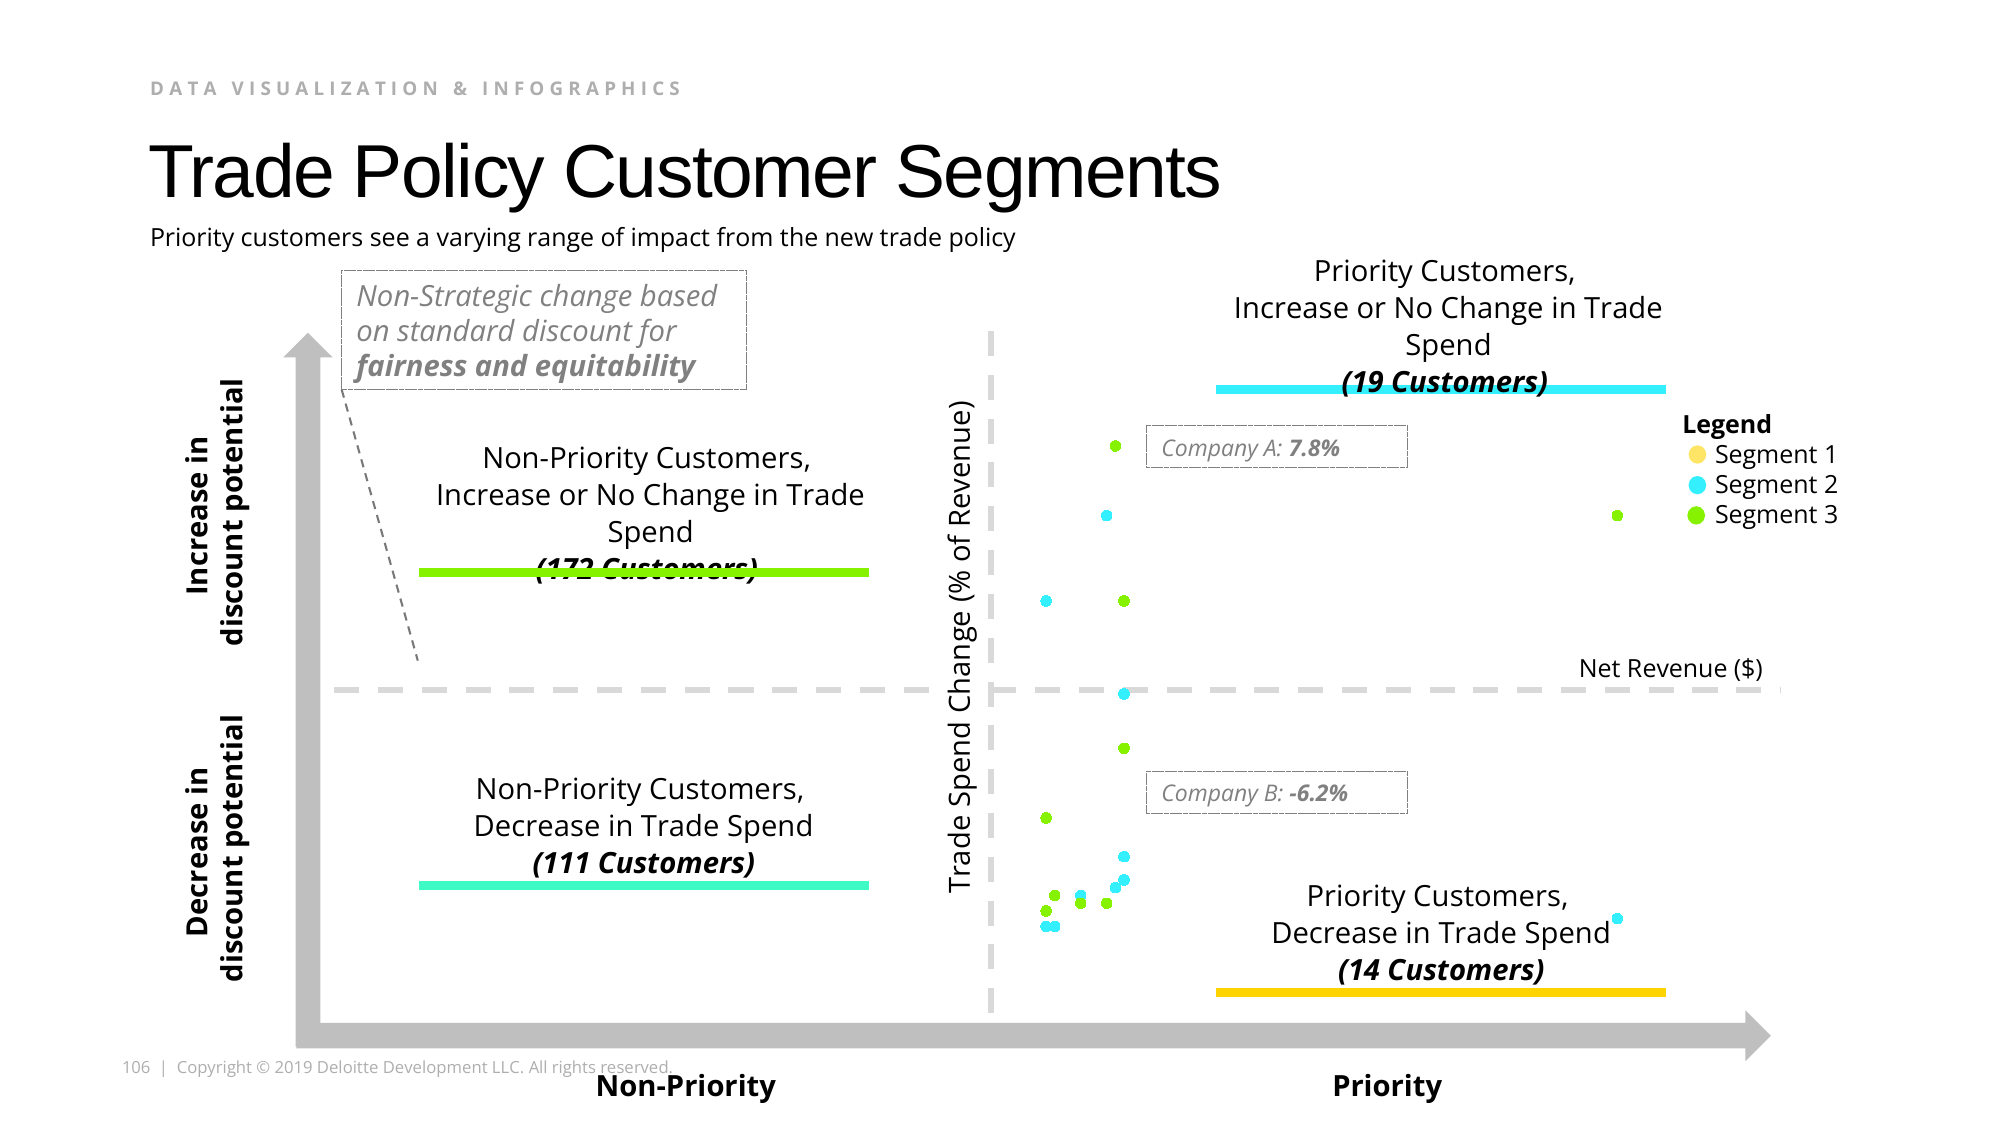

Data Visualization & Infographics
# Trade Policy Customer Segments
Priority customers see a varying range of impact from the new trade policy
Priority Customers,
Increase or No Change in Trade Spend
(19 Customers)
Non-Strategic change based on standard discount for fairness and equitability

### Chart

| Category |  |  |
|---|---|---|
Legend
     Segment 1
     Segment 2
     Segment 3

Company A: 7.8%
Non-Priority Customers,
Increase or No Change in Trade Spend
(172 Customers)
Increase in
discount potential
Trade Spend Change (% of Revenue)
Net Revenue ($)
Company B: -6.2%
Non-Priority Customers,
Decrease in Trade Spend
(111 Customers)
Decrease in
discount potential
Priority Customers,
Decrease in Trade Spend
(14 Customers)
Non-Priority
Priority